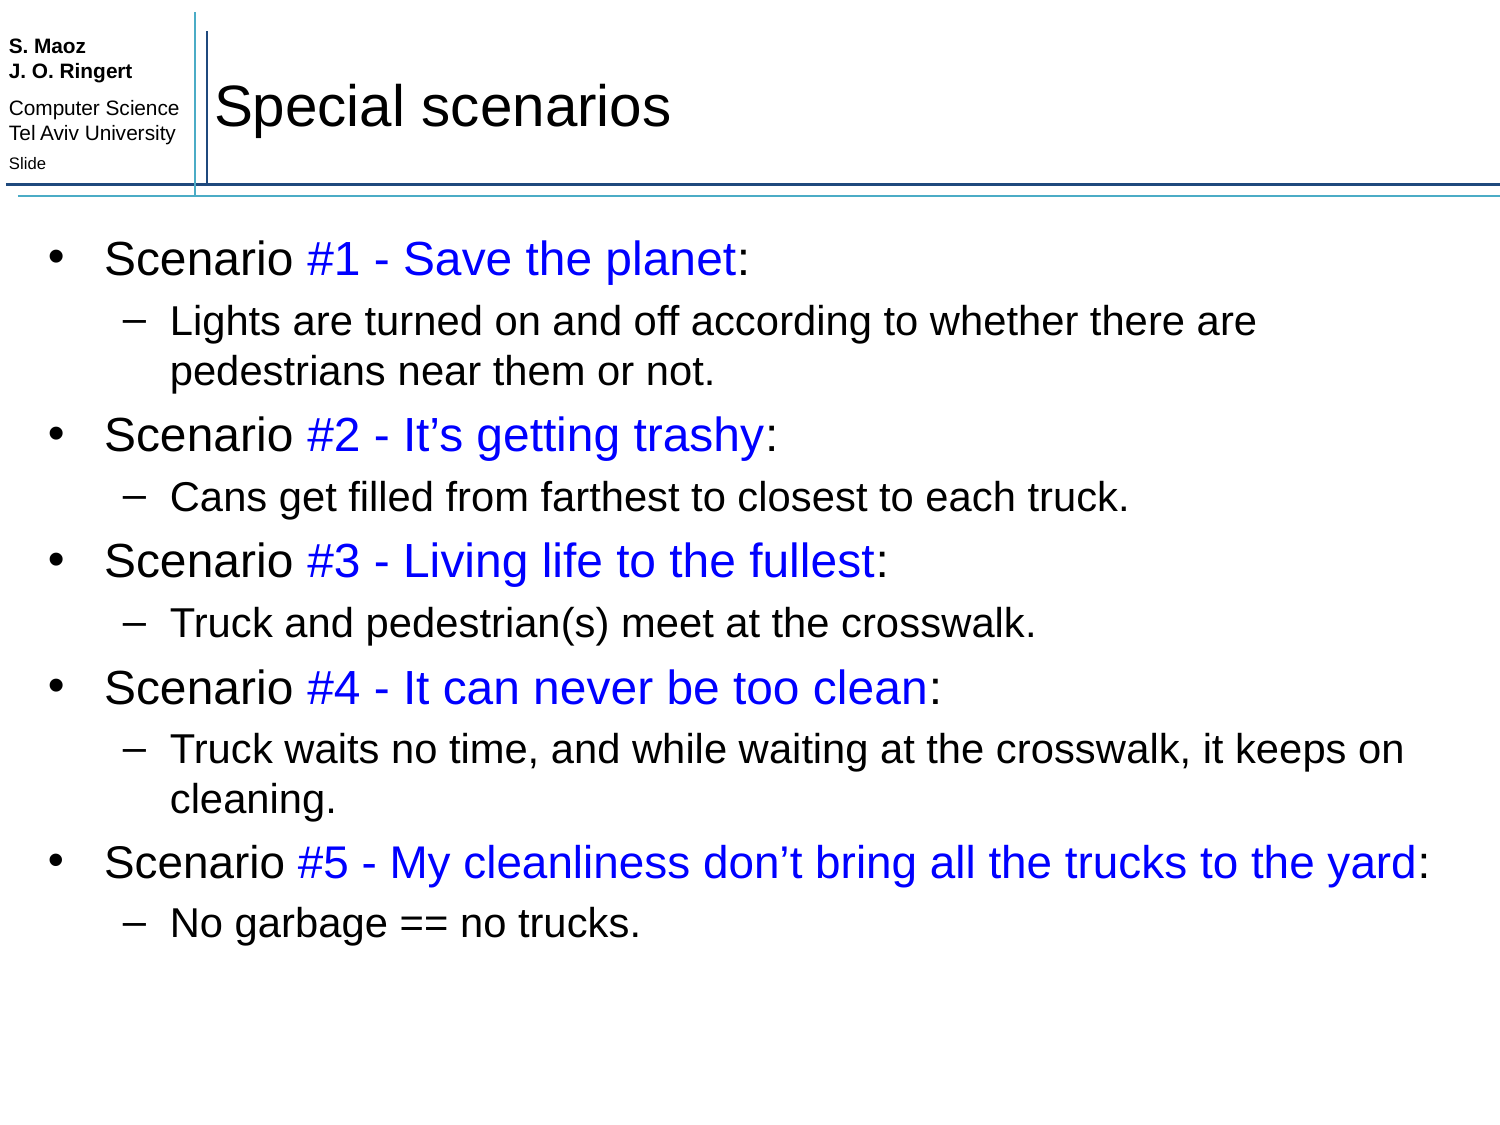

# Special scenarios
Scenario #1 - Save the planet:
Lights are turned on and off according to whether there are pedestrians near them or not.
Scenario #2 - It’s getting trashy:
Cans get filled from farthest to closest to each truck.
Scenario #3 - Living life to the fullest:
Truck and pedestrian(s) meet at the crosswalk.
Scenario #4 - It can never be too clean:
Truck waits no time, and while waiting at the crosswalk, it keeps on cleaning.
Scenario #5 - My cleanliness don’t bring all the trucks to the yard:
No garbage == no trucks.